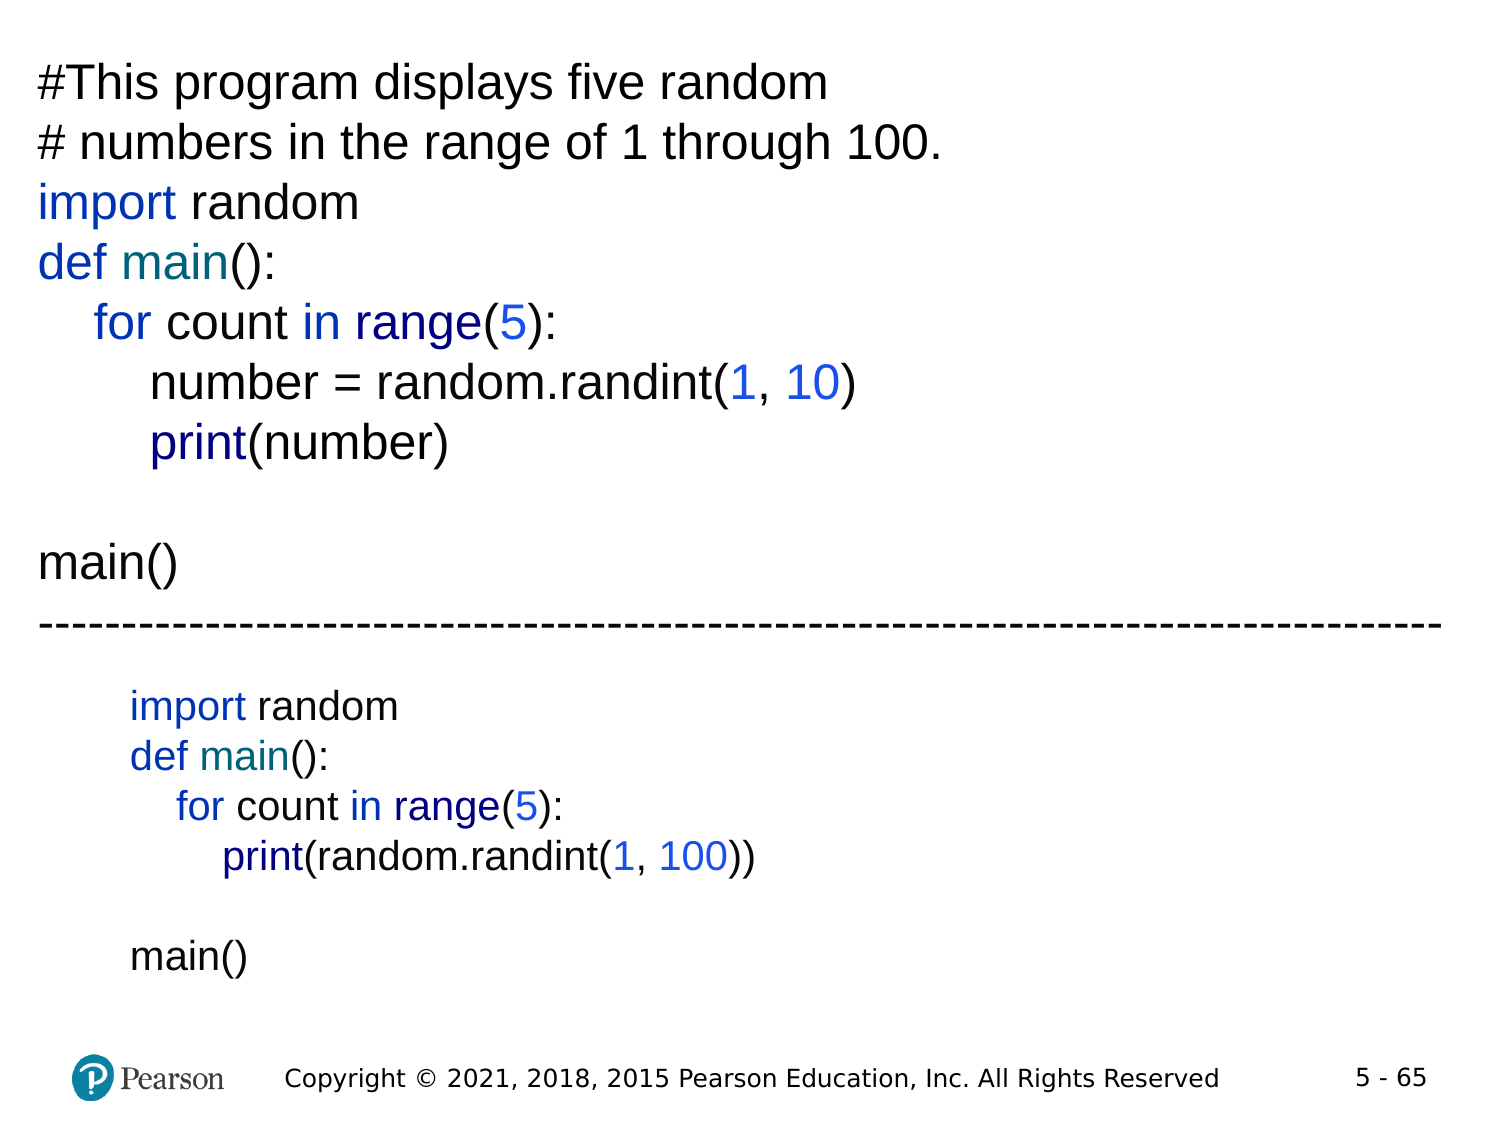

# Example
#This program displays five random
# numbers in the range of 1 through 100.
import random
def main():
    for count in range(5):
        number = random.randint(1, 10)
        print(number)
main()
------------------------------------------------------------------------------------
import random
def main():
    for count in range(5):
        print(random.randint(1, 100))
main()